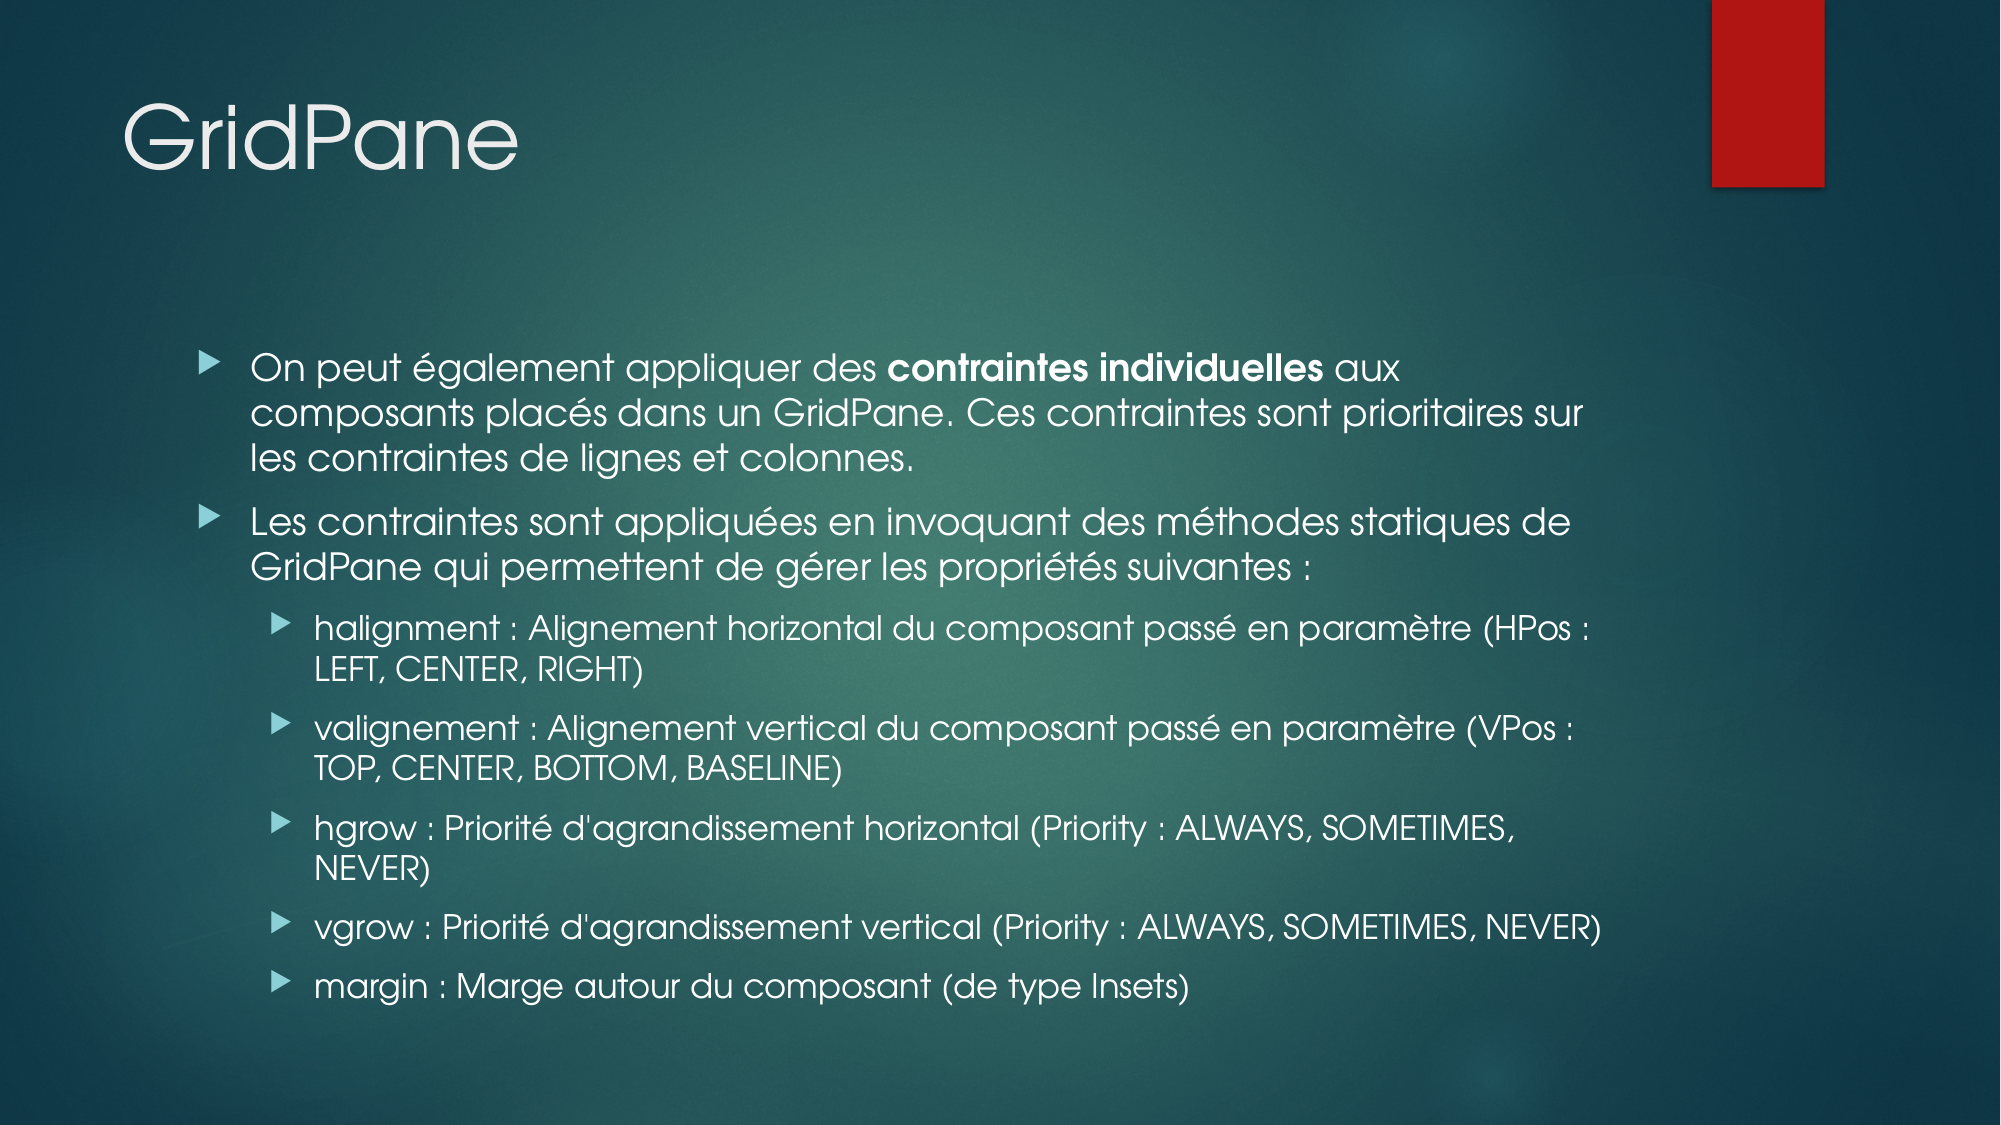

# GridPane
On peut également appliquer des contraintes individuelles aux composants placés dans un GridPane. Ces contraintes sont prioritaires sur les contraintes de lignes et colonnes.
Les contraintes sont appliquées en invoquant des méthodes statiques de GridPane qui permettent de gérer les propriétés suivantes :
halignment : Alignement horizontal du composant passé en paramètre (HPos : LEFT, CENTER, RIGHT)
valignement : Alignement vertical du composant passé en paramètre (VPos : TOP, CENTER, BOTTOM, BASELINE)
hgrow : Priorité d'agrandissement horizontal (Priority : ALWAYS, SOMETIMES, NEVER)
vgrow : Priorité d'agrandissement vertical (Priority : ALWAYS, SOMETIMES, NEVER)
margin : Marge autour du composant (de type Insets)